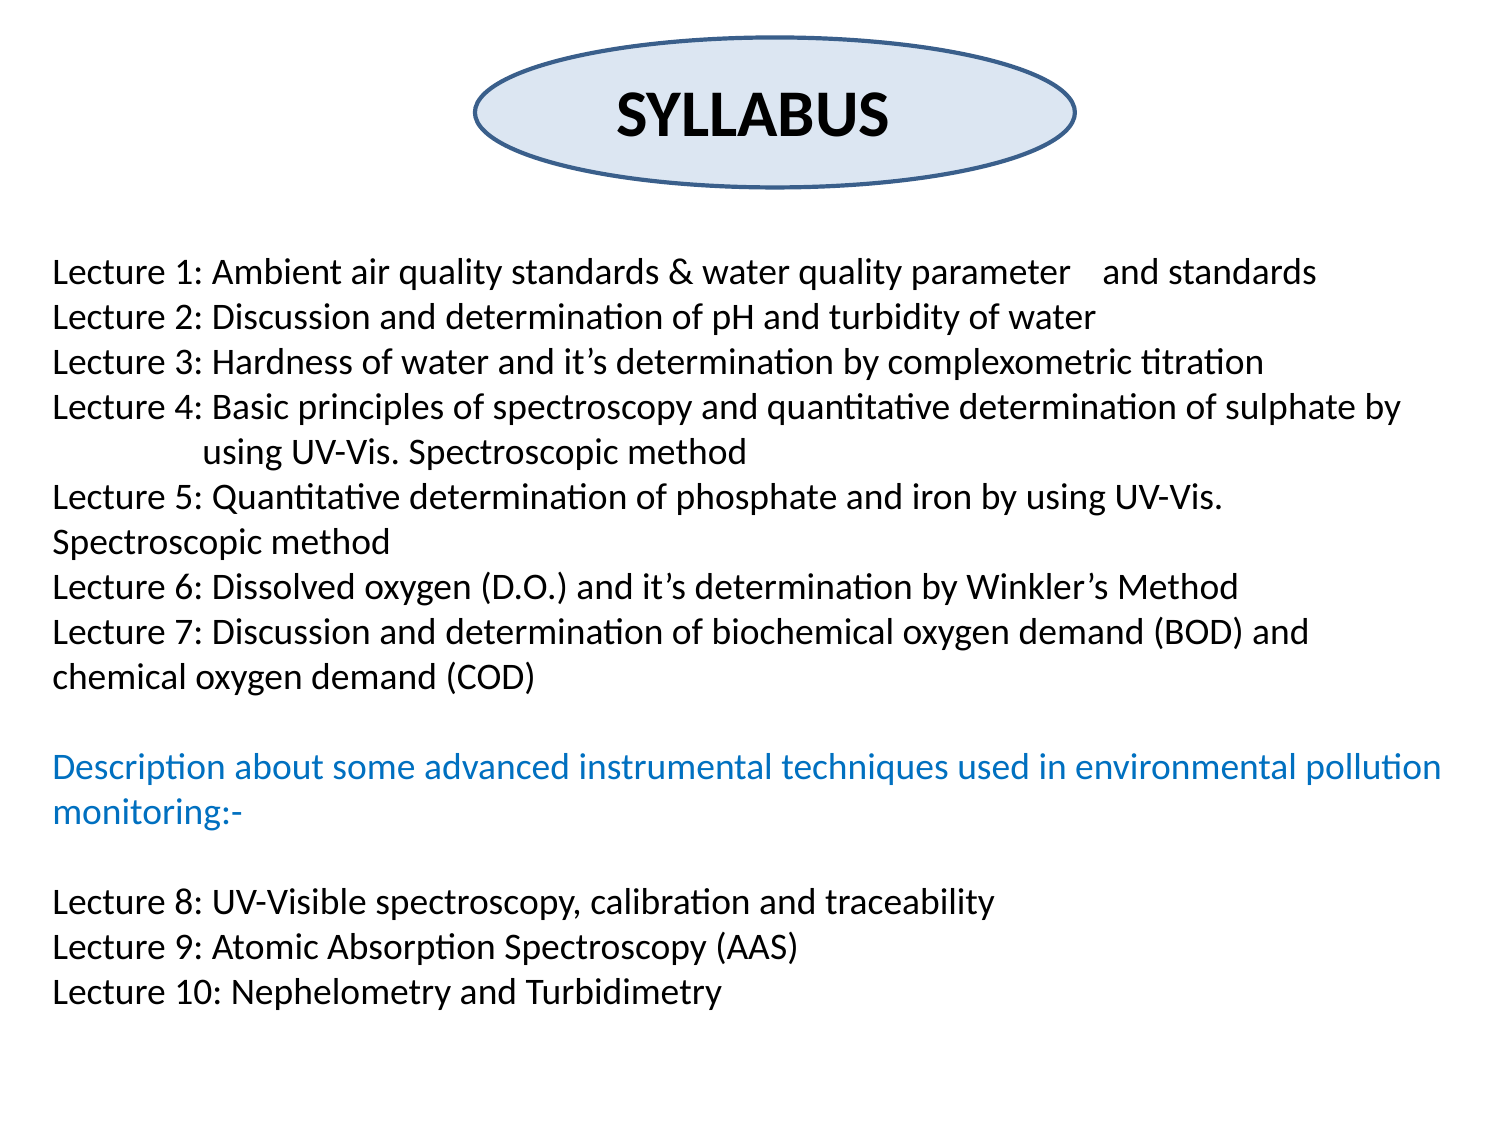

SYLLABUS
Lecture 1: Ambient air quality standards & water quality parameter 	and standards
Lecture 2: Discussion and determination of pH and turbidity of water
Lecture 3: Hardness of water and it’s determination by complexometric titration
Lecture 4: Basic principles of spectroscopy and quantitative determination of sulphate by     	using UV-Vis. Spectroscopic method
Lecture 5: Quantitative determination of phosphate and iron by using UV-Vis. 	Spectroscopic method
Lecture 6: Dissolved oxygen (D.O.) and it’s determination by Winkler’s Method
Lecture 7: Discussion and determination of biochemical oxygen demand (BOD) and 	chemical oxygen demand (COD)

Description about some advanced instrumental techniques used in environmental pollution monitoring:-

Lecture 8: UV-Visible spectroscopy, calibration and traceability
Lecture 9: Atomic Absorption Spectroscopy (AAS)
Lecture 10: Nephelometry and Turbidimetry